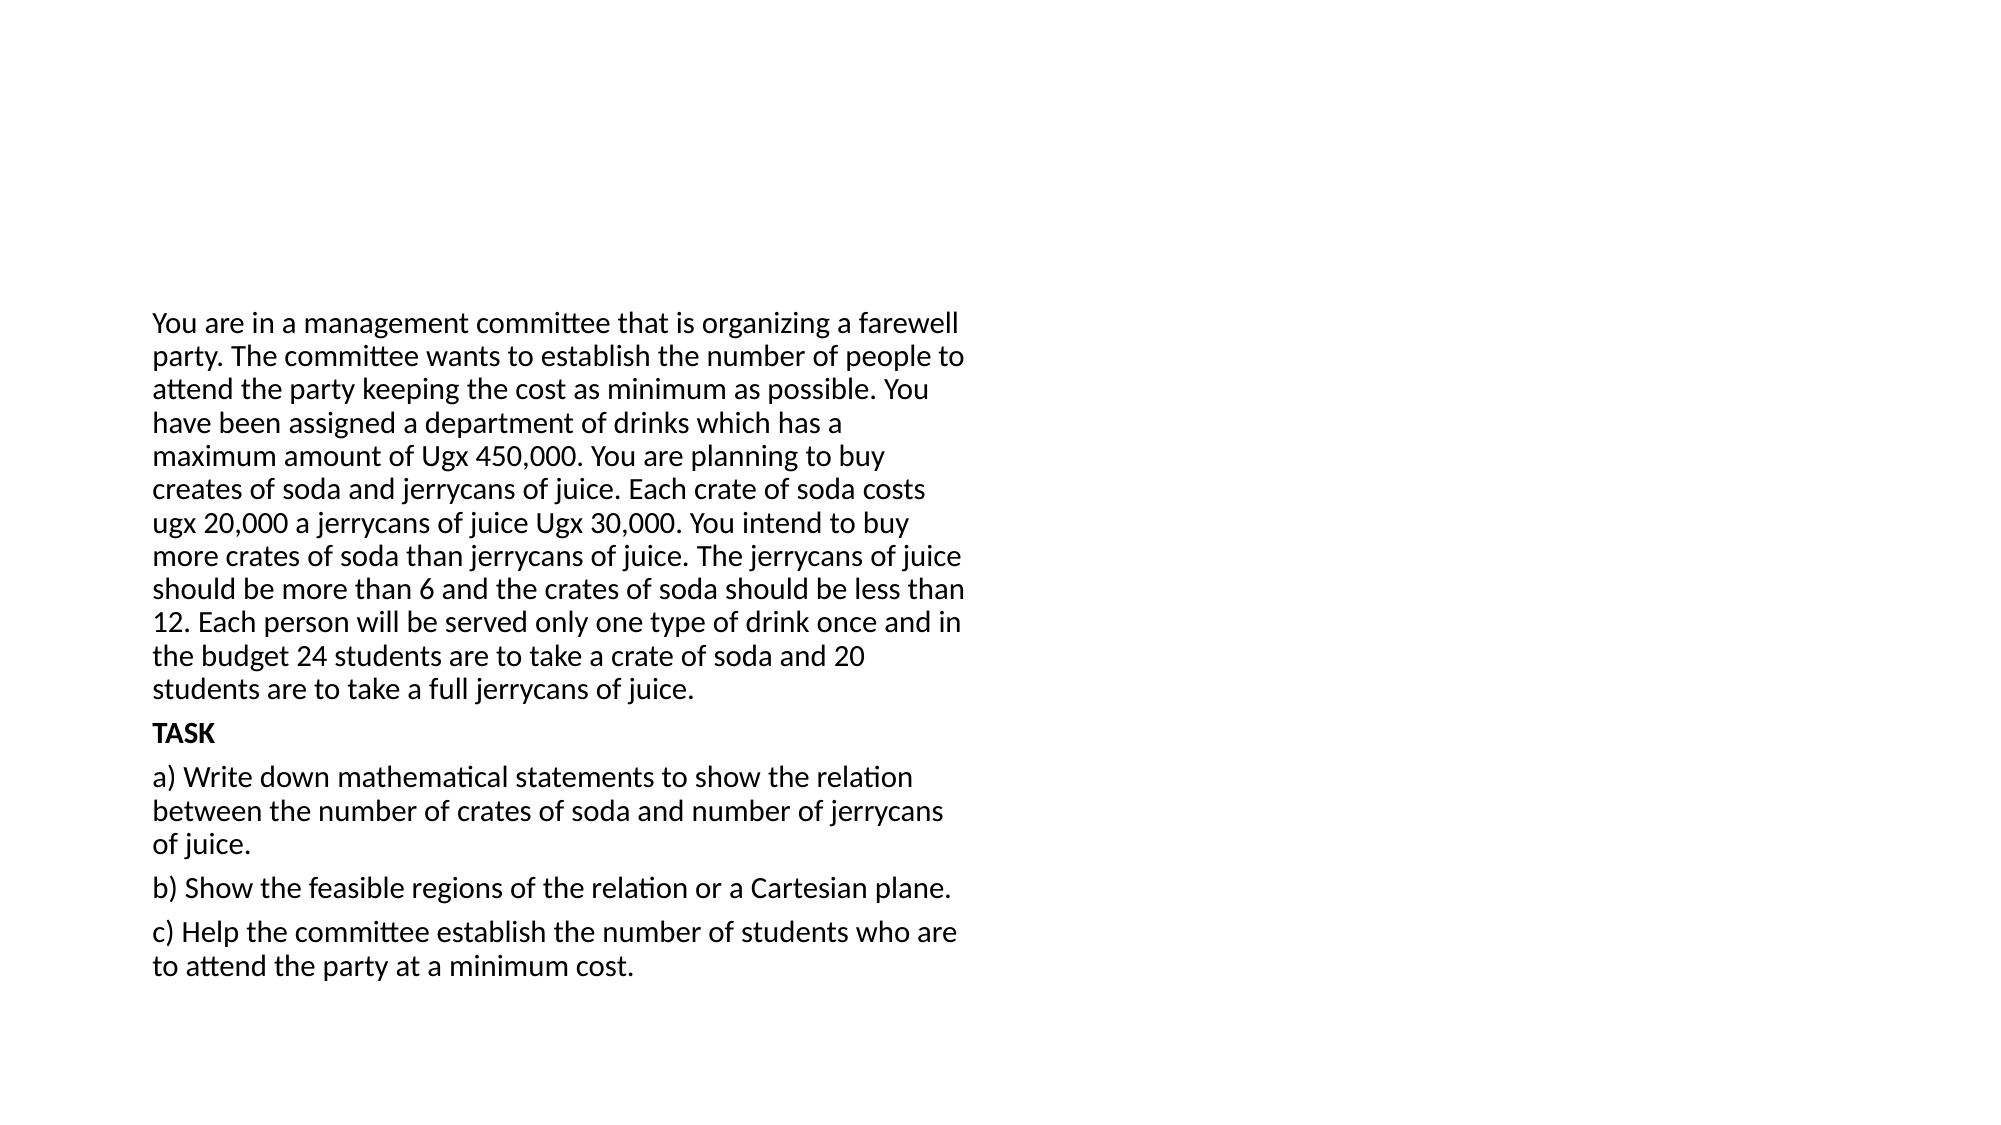

#
You are in a management committee that is organizing a farewell party. The committee wants to establish the number of people to attend the party keeping the cost as minimum as possible. You have been assigned a department of drinks which has a maximum amount of Ugx 450,000. You are planning to buy creates of soda and jerrycans of juice. Each crate of soda costs ugx 20,000 a jerrycans of juice Ugx 30,000. You intend to buy more crates of soda than jerrycans of juice. The jerrycans of juice should be more than 6 and the crates of soda should be less than 12. Each person will be served only one type of drink once and in the budget 24 students are to take a crate of soda and 20 students are to take a full jerrycans of juice.
TASK
a) Write down mathematical statements to show the relation between the number of crates of soda and number of jerrycans of juice.
b) Show the feasible regions of the relation or a Cartesian plane.
c) Help the committee establish the number of students who are to attend the party at a minimum cost.